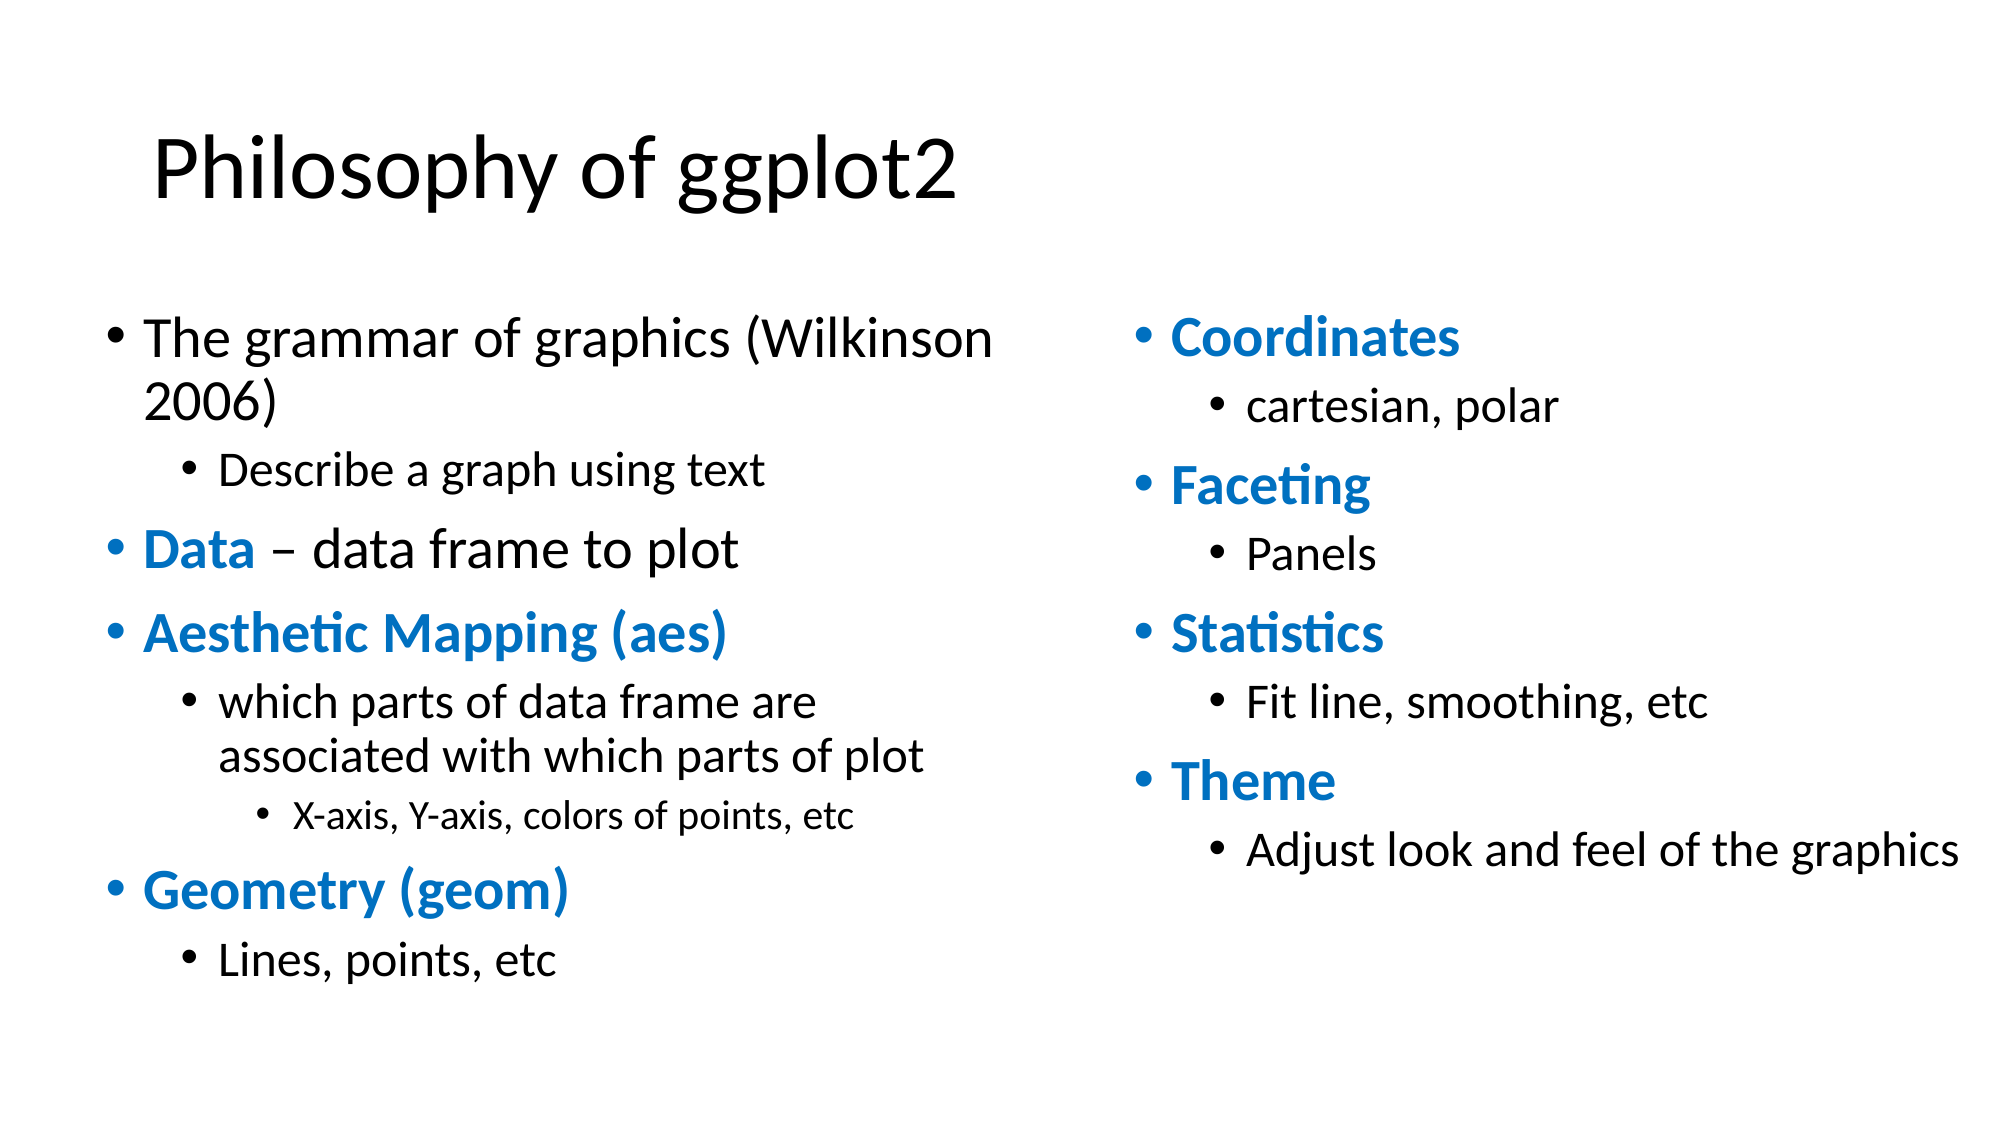

# Philosophy of ggplot2
Coordinates
cartesian, polar
Faceting
Panels
Statistics
Fit line, smoothing, etc
Theme
Adjust look and feel of the graphics

The grammar of graphics (Wilkinson 2006)
Describe a graph using text
Data – data frame to plot
Aesthetic Mapping (aes)
which parts of data frame are associated with which parts of plot
X-axis, Y-axis, colors of points, etc
Geometry (geom)
Lines, points, etc